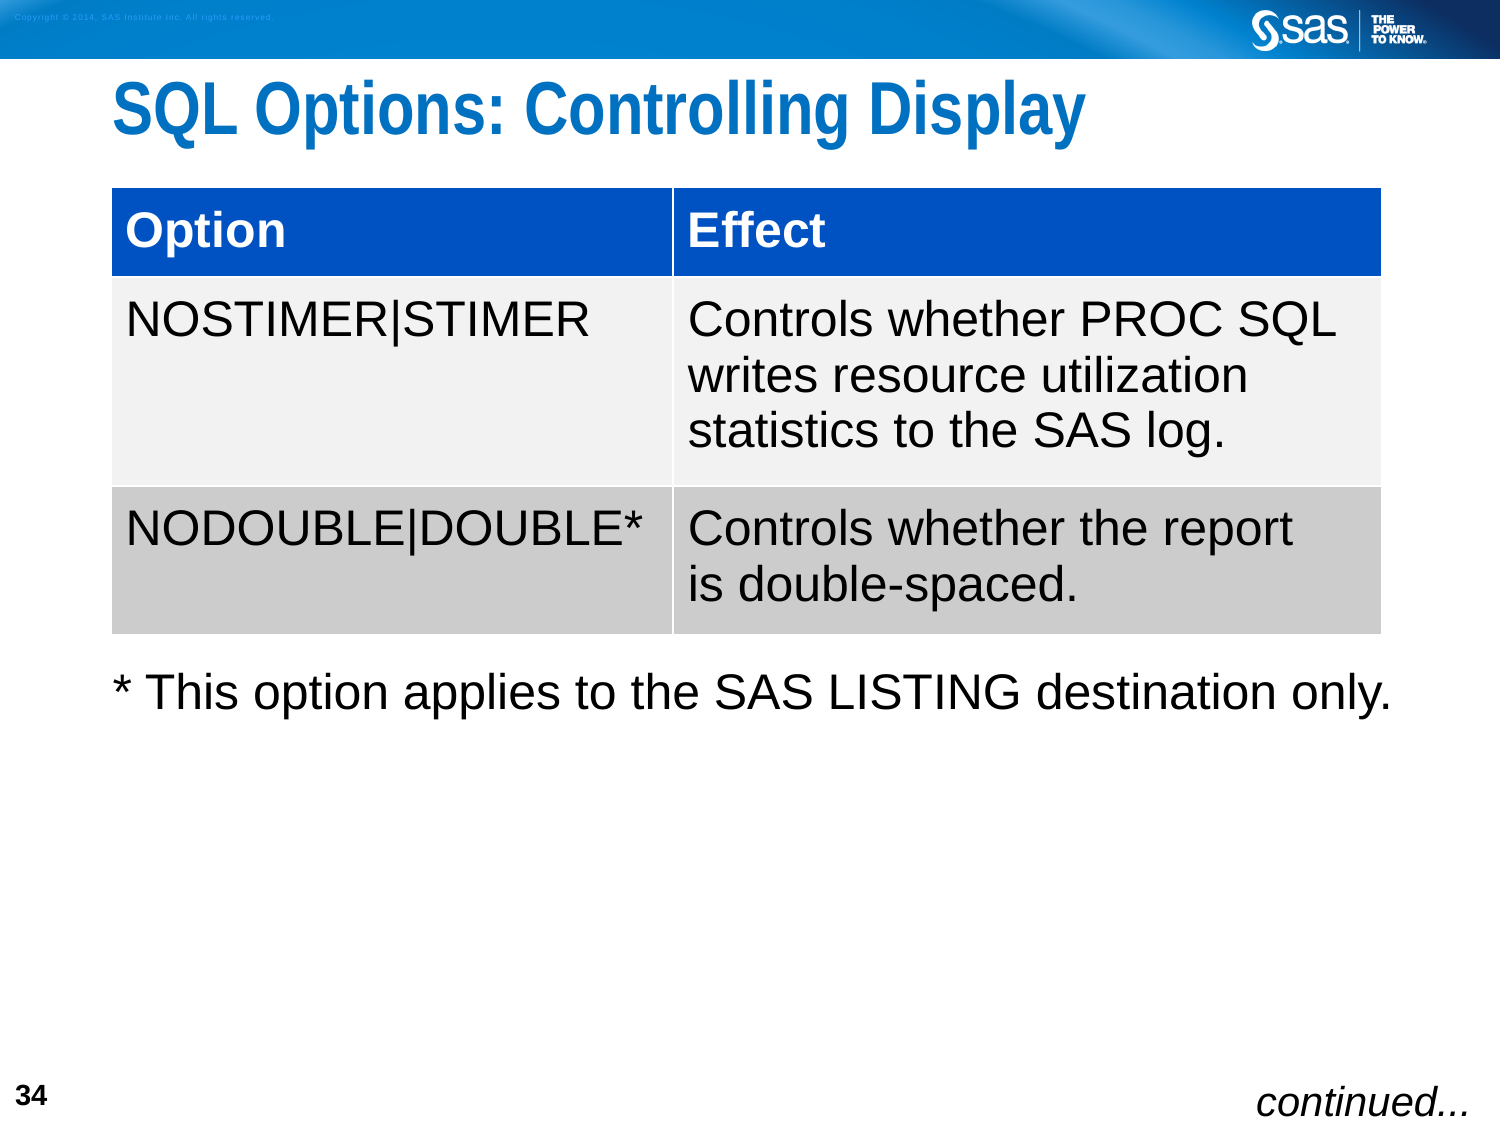

# SQL Options: Controlling Display

* This option applies to the SAS LISTING destination only.

| Option | Effect |
| --- | --- |
| NOSTIMER|STIMER | Controls whether PROC SQL writes resource utilization statistics to the SAS log. |
| NODOUBLE|DOUBLE\* | Controls whether the report is double-spaced. |
continued...